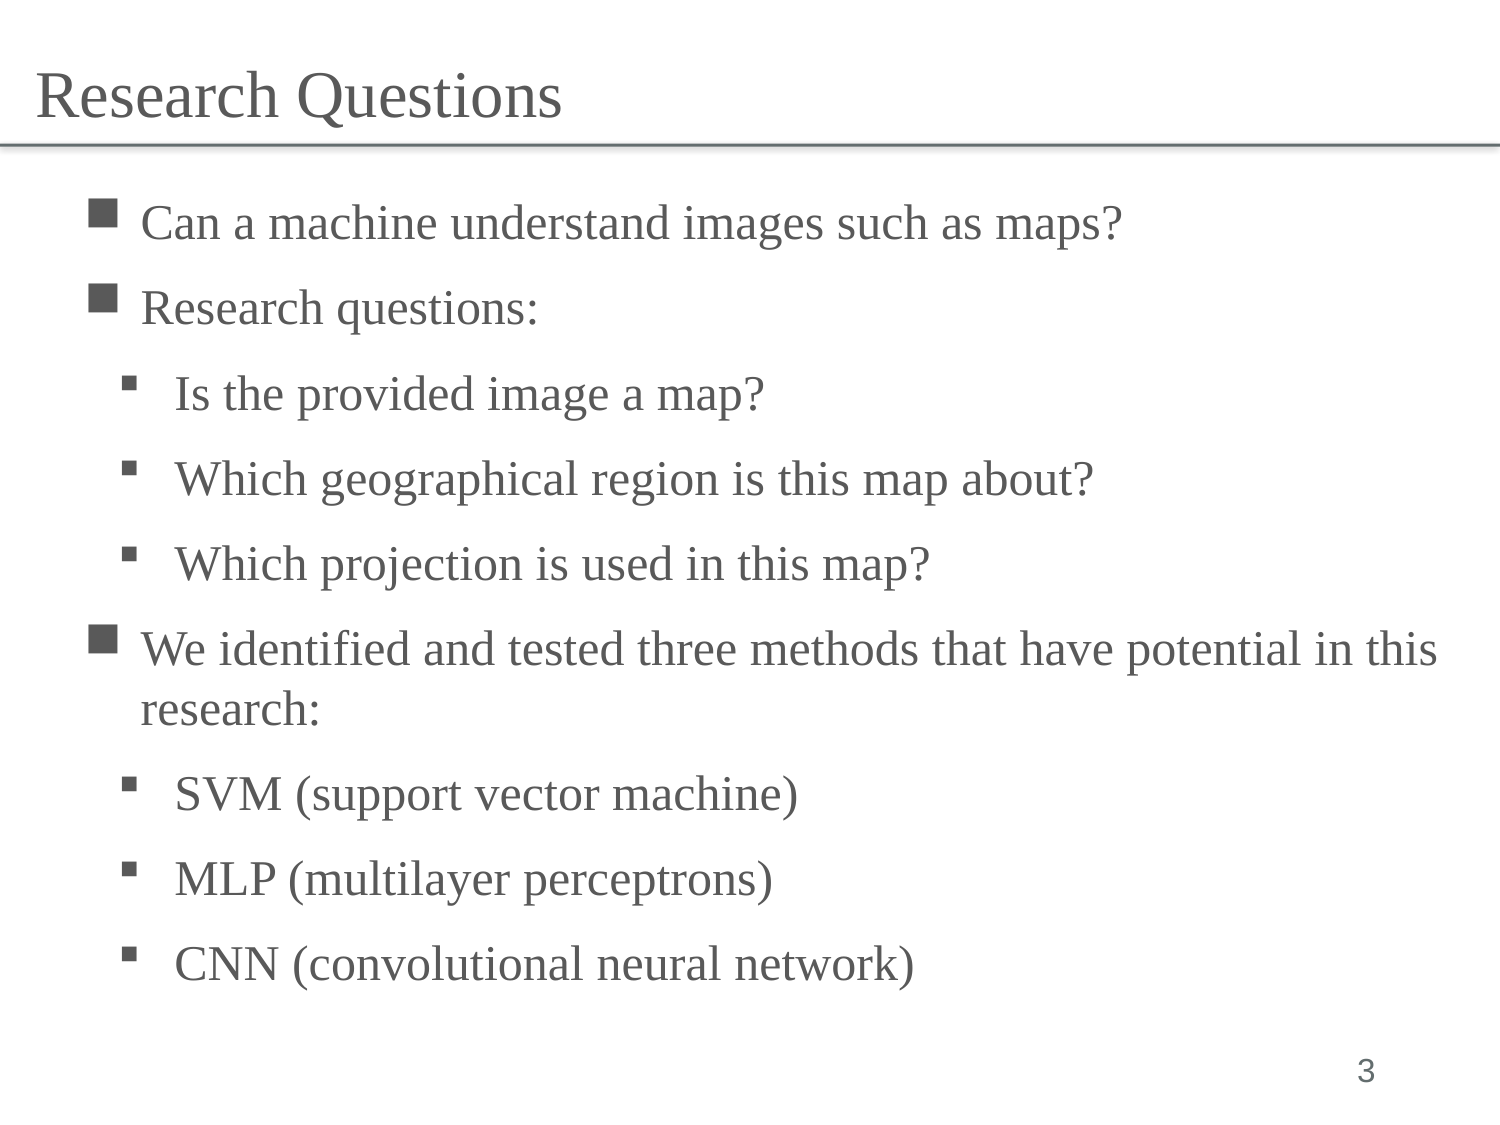

Research Questions
Can a machine understand images such as maps?
Research questions:
Is the provided image a map?
Which geographical region is this map about?
Which projection is used in this map?
We identified and tested three methods that have potential in this research:
SVM (support vector machine)
MLP (multilayer perceptrons)
CNN (convolutional neural network)